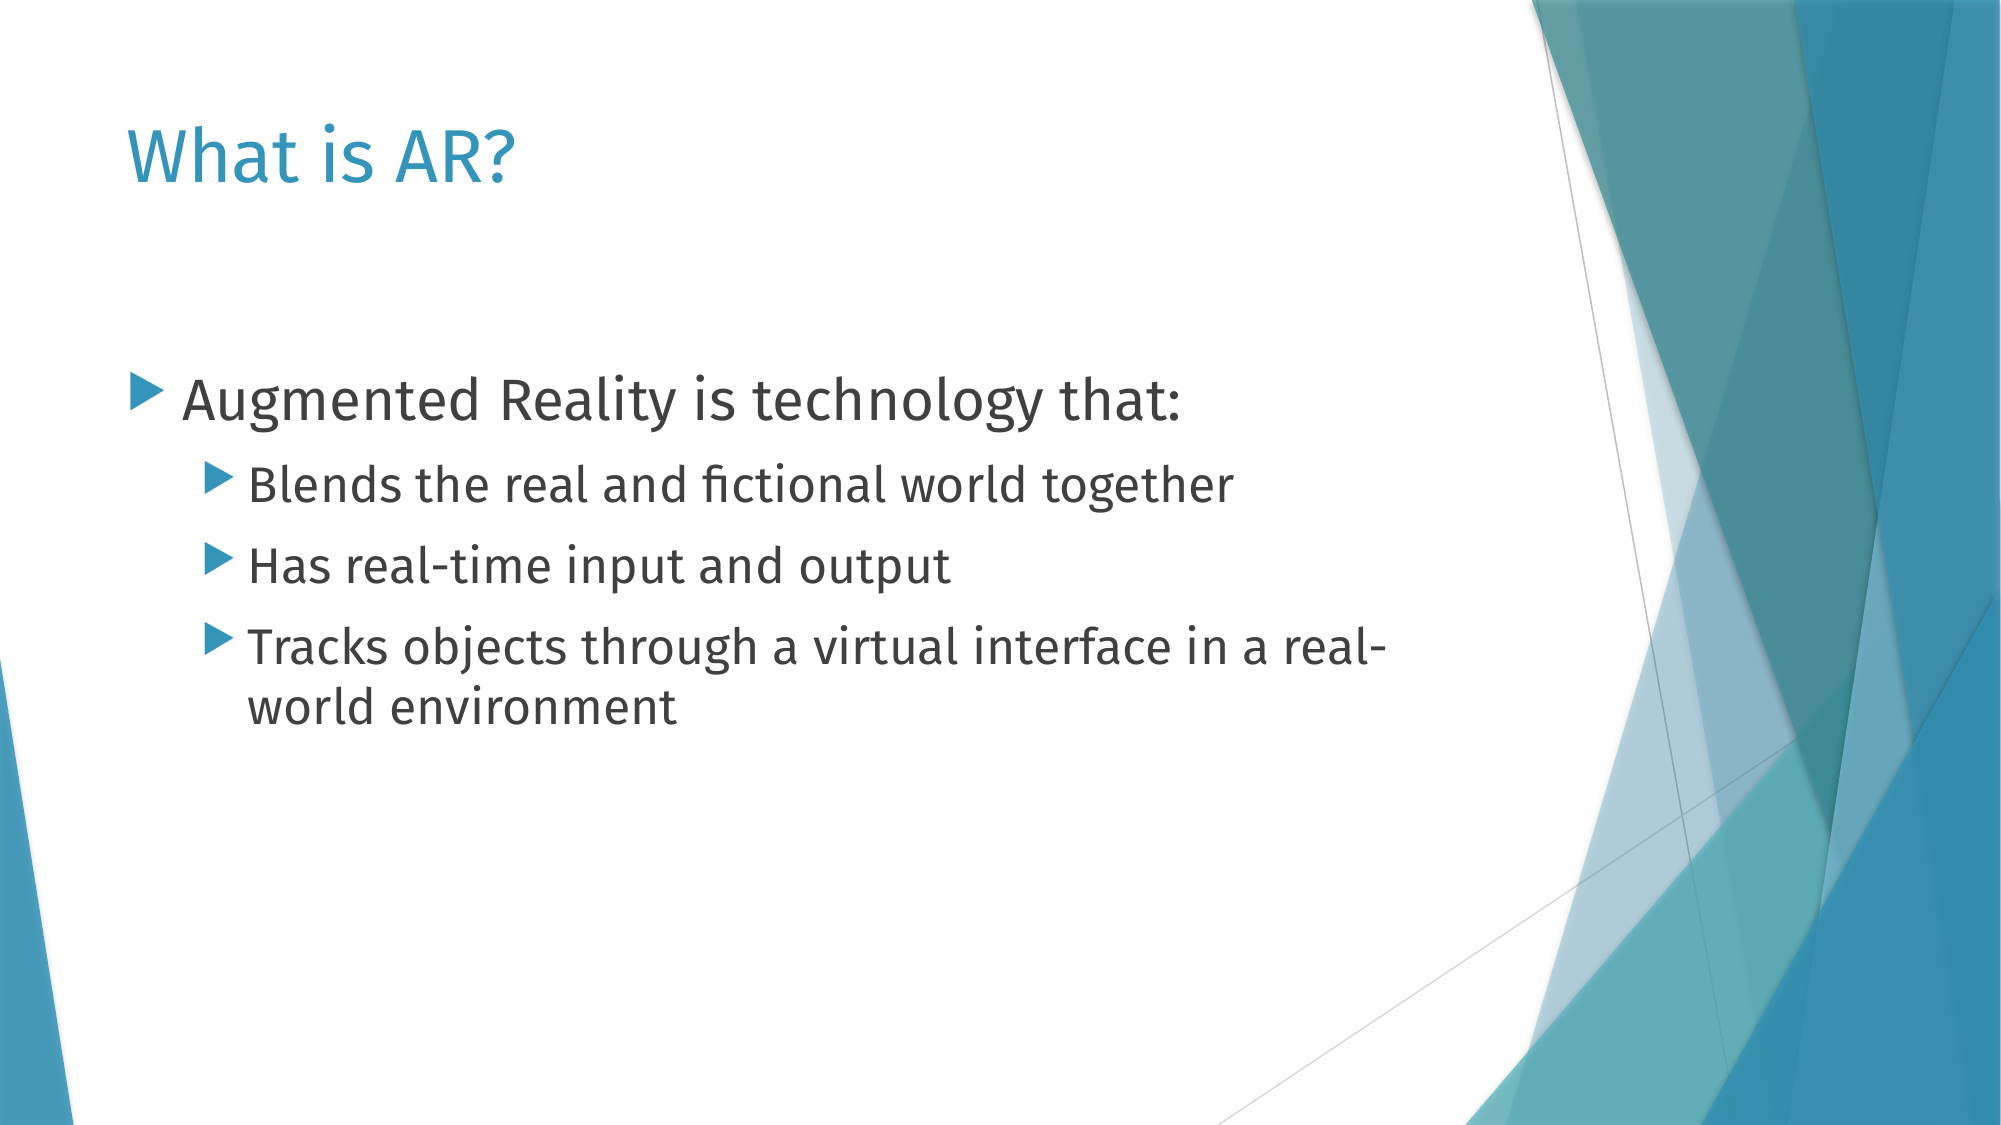

# What is AR?
Augmented Reality is technology that:
Blends the real and fictional world together
Has real-time input and output
Tracks objects through a virtual interface in a real-world environment